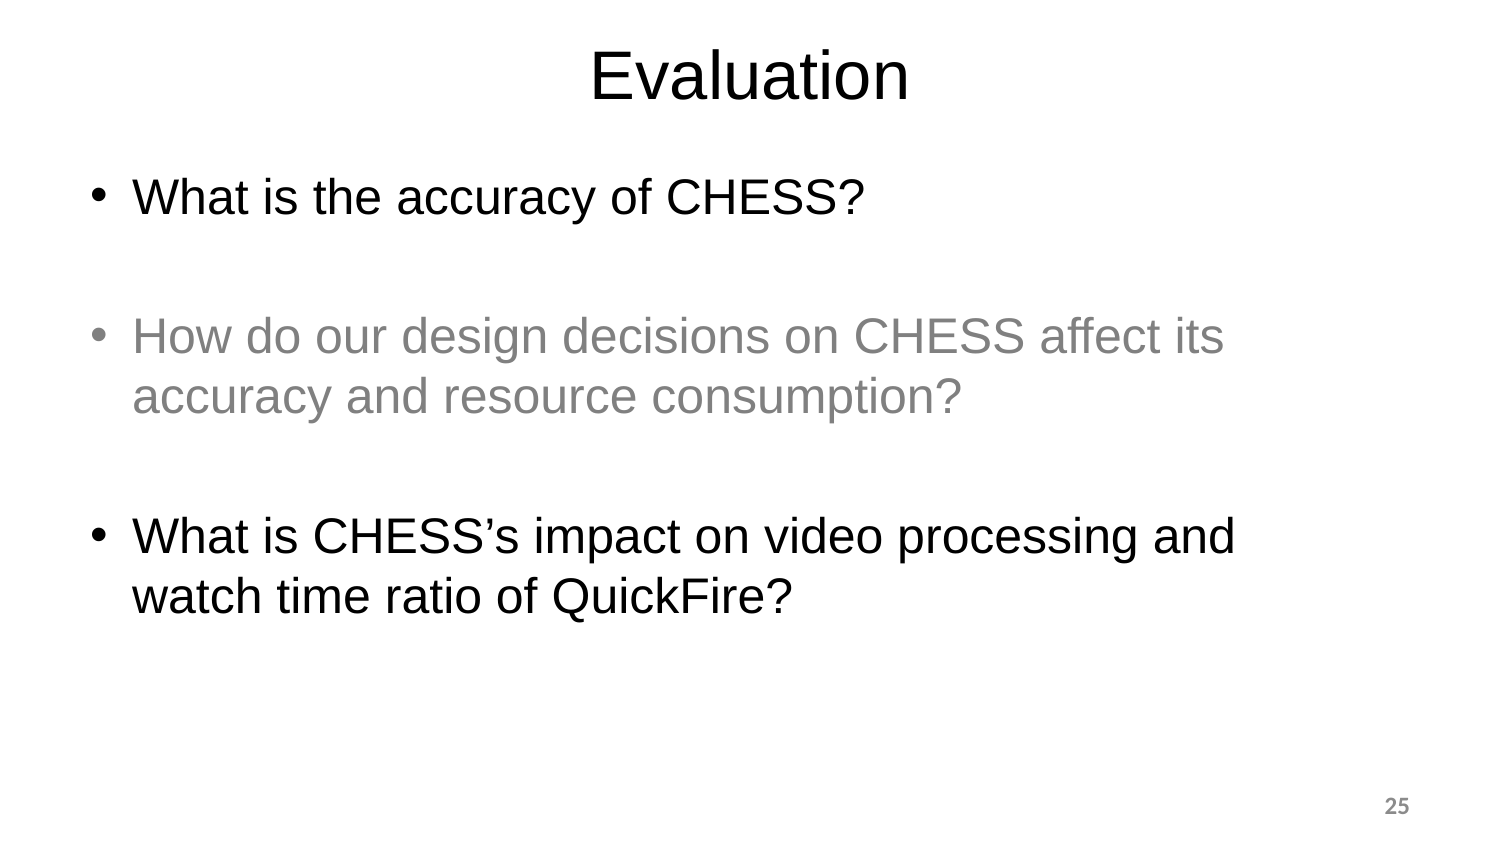

# Evaluation
What is the accuracy of CHESS?

How do our design decisions on CHESS affect its accuracy and resource consumption?

What is CHESS’s impact on video processing and
watch time ratio of QuickFire?
25